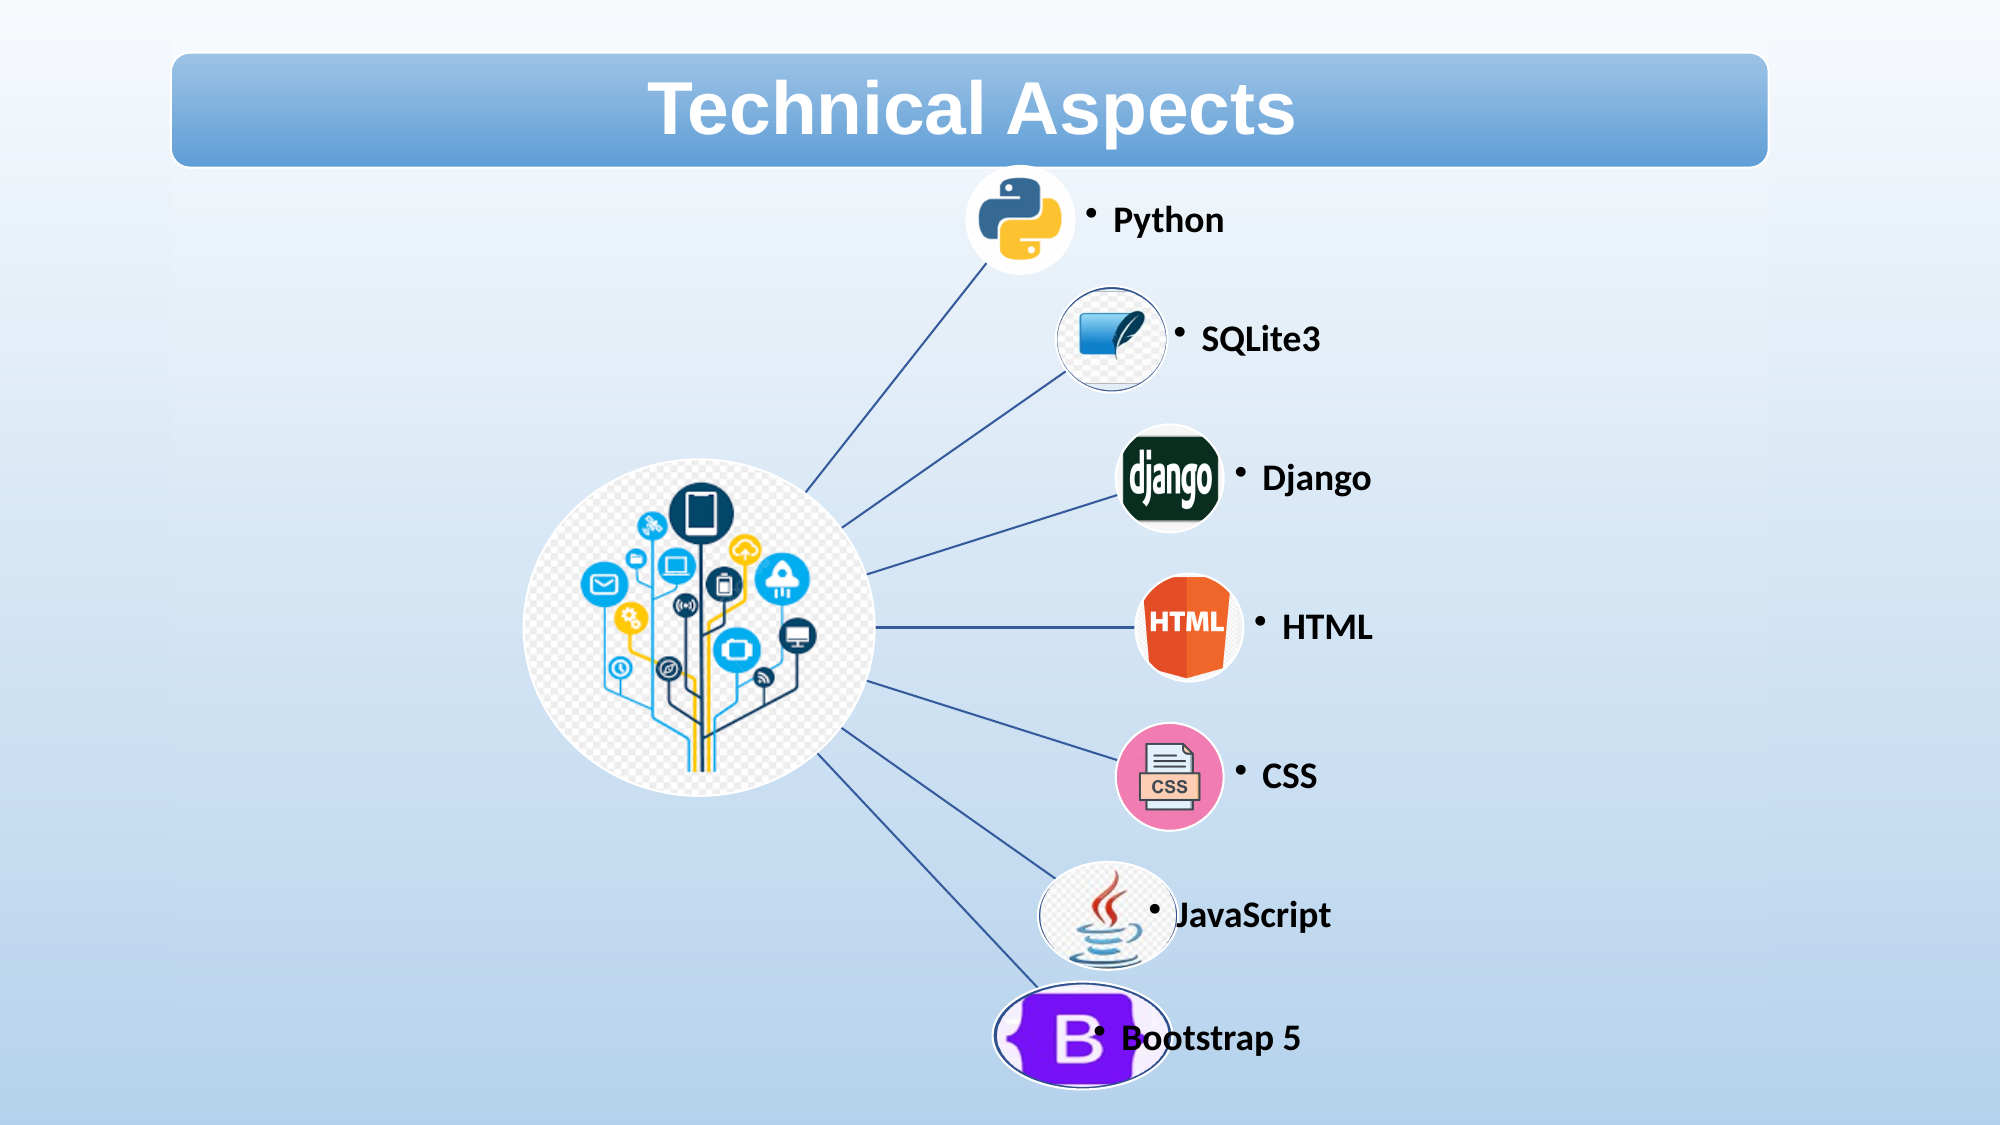

Technical Aspects

Python

SQLite3

Django

HTML

CSS

JavaScript

Bootstrap 5